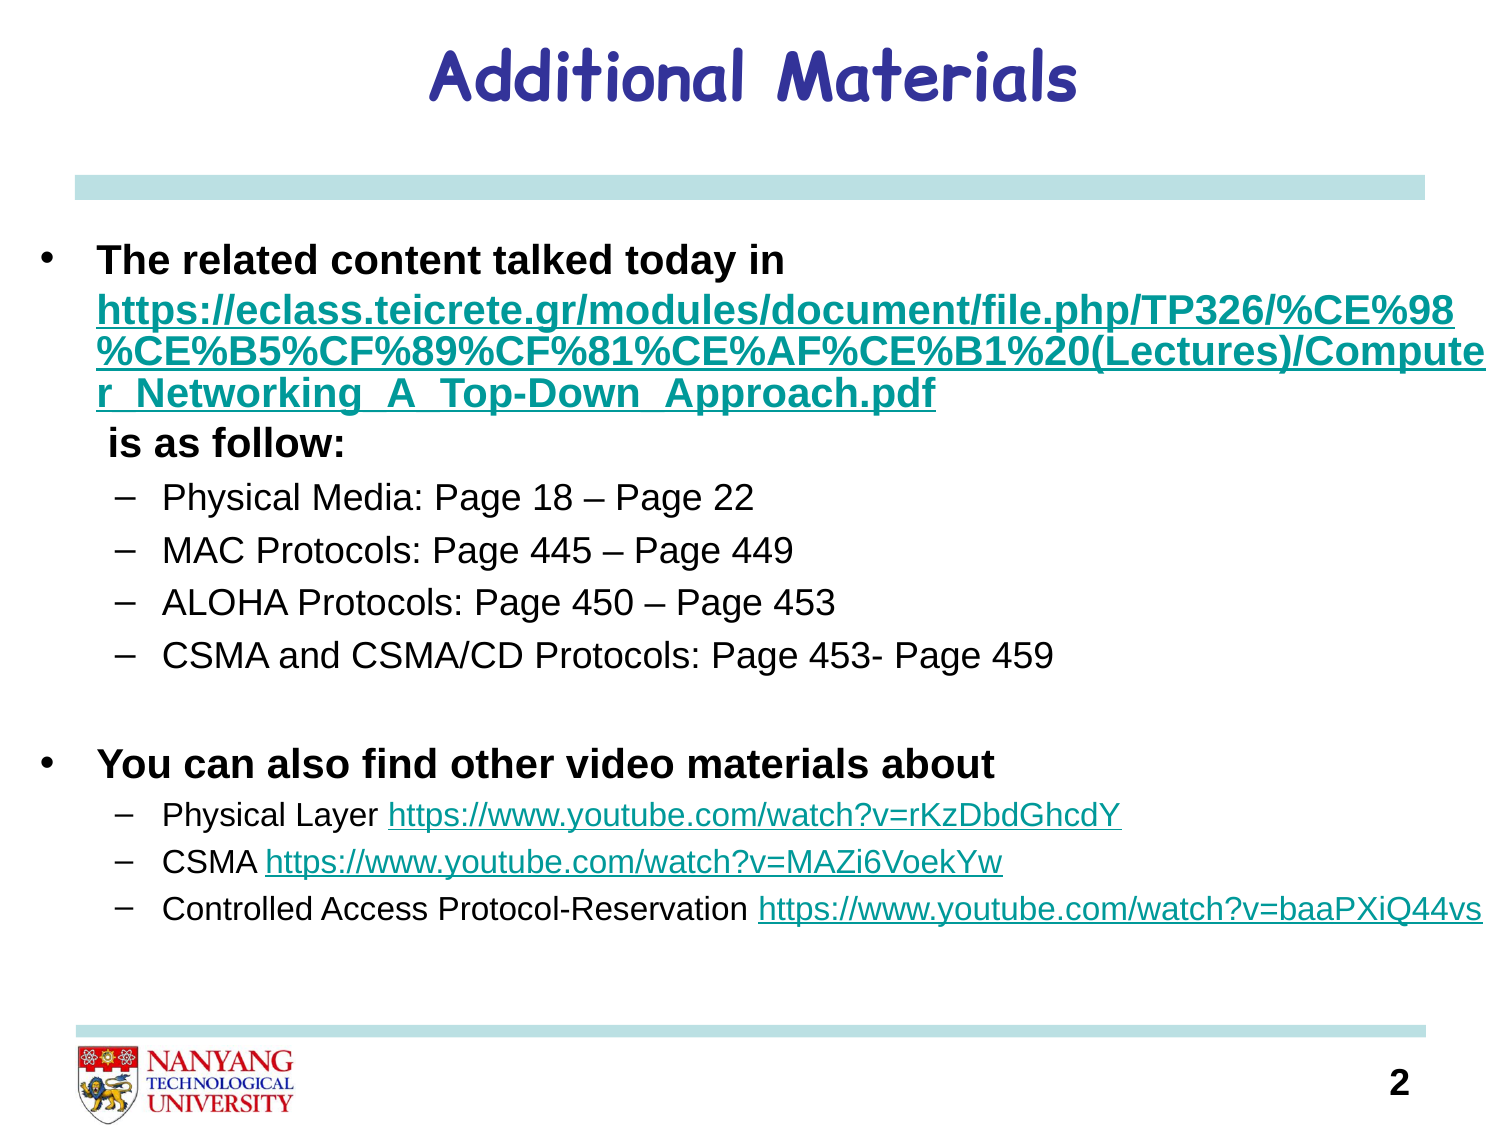

# Additional Materials
The related content talked today in https://eclass.teicrete.gr/modules/document/file.php/TP326/%CE%98%CE%B5%CF%89%CF%81%CE%AF%CE%B1%20(Lectures)/Computer_Networking_A_Top-Down_Approach.pdf is as follow:
Physical Media: Page 18 – Page 22
MAC Protocols: Page 445 – Page 449
ALOHA Protocols: Page 450 – Page 453
CSMA and CSMA/CD Protocols: Page 453- Page 459

You can also find other video materials about
Physical Layer https://www.youtube.com/watch?v=rKzDbdGhcdY
CSMA https://www.youtube.com/watch?v=MAZi6VoekYw
Controlled Access Protocol-Reservation https://www.youtube.com/watch?v=baaPXiQ44vs

2